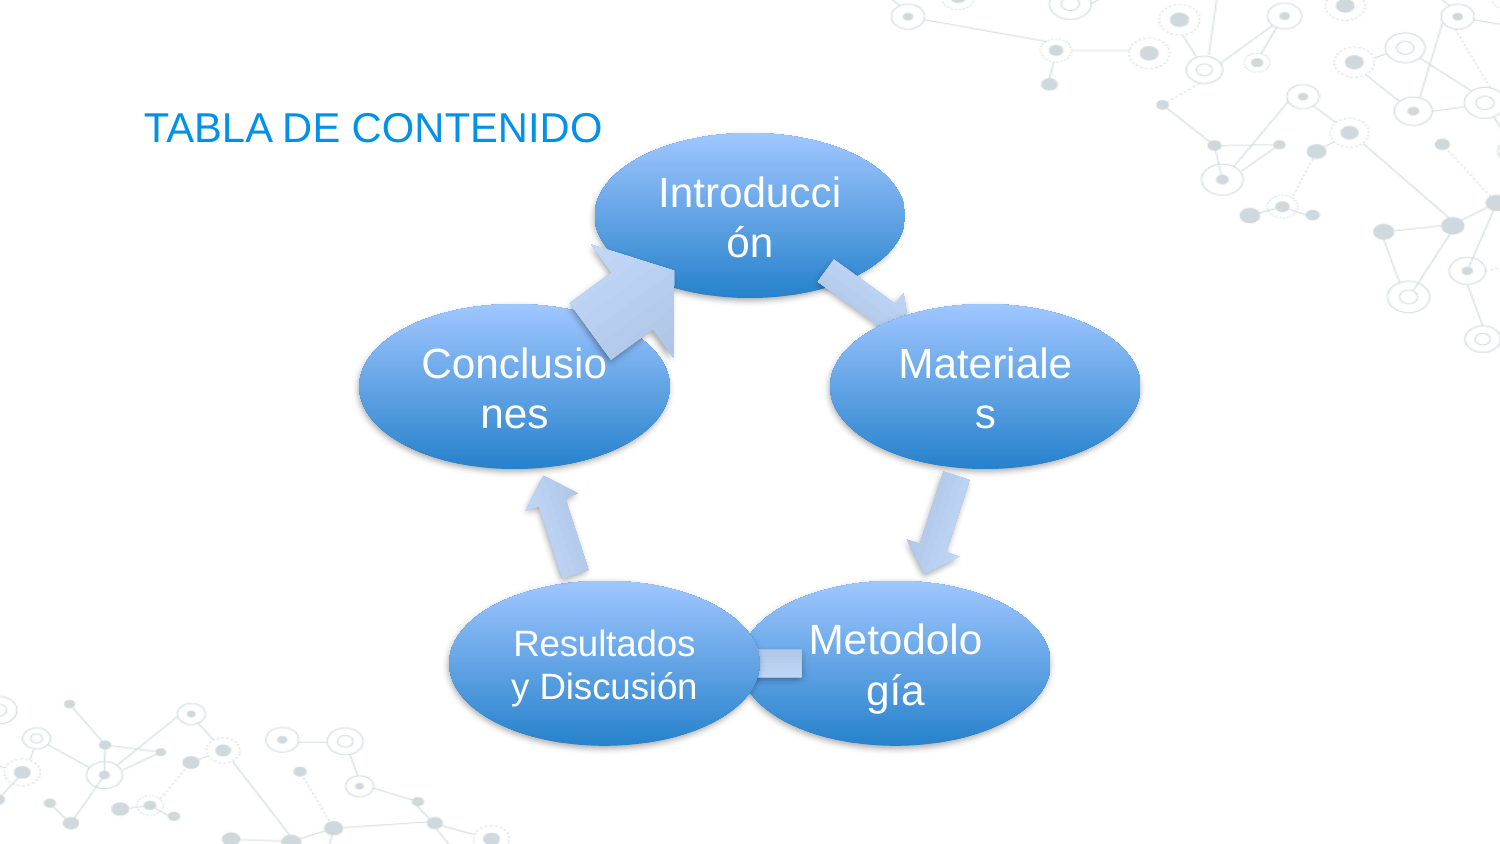

# TABLA DE CONTENIDO
Introducción
Materiales
Metodología
Resultados y Discusión
Conclusiones